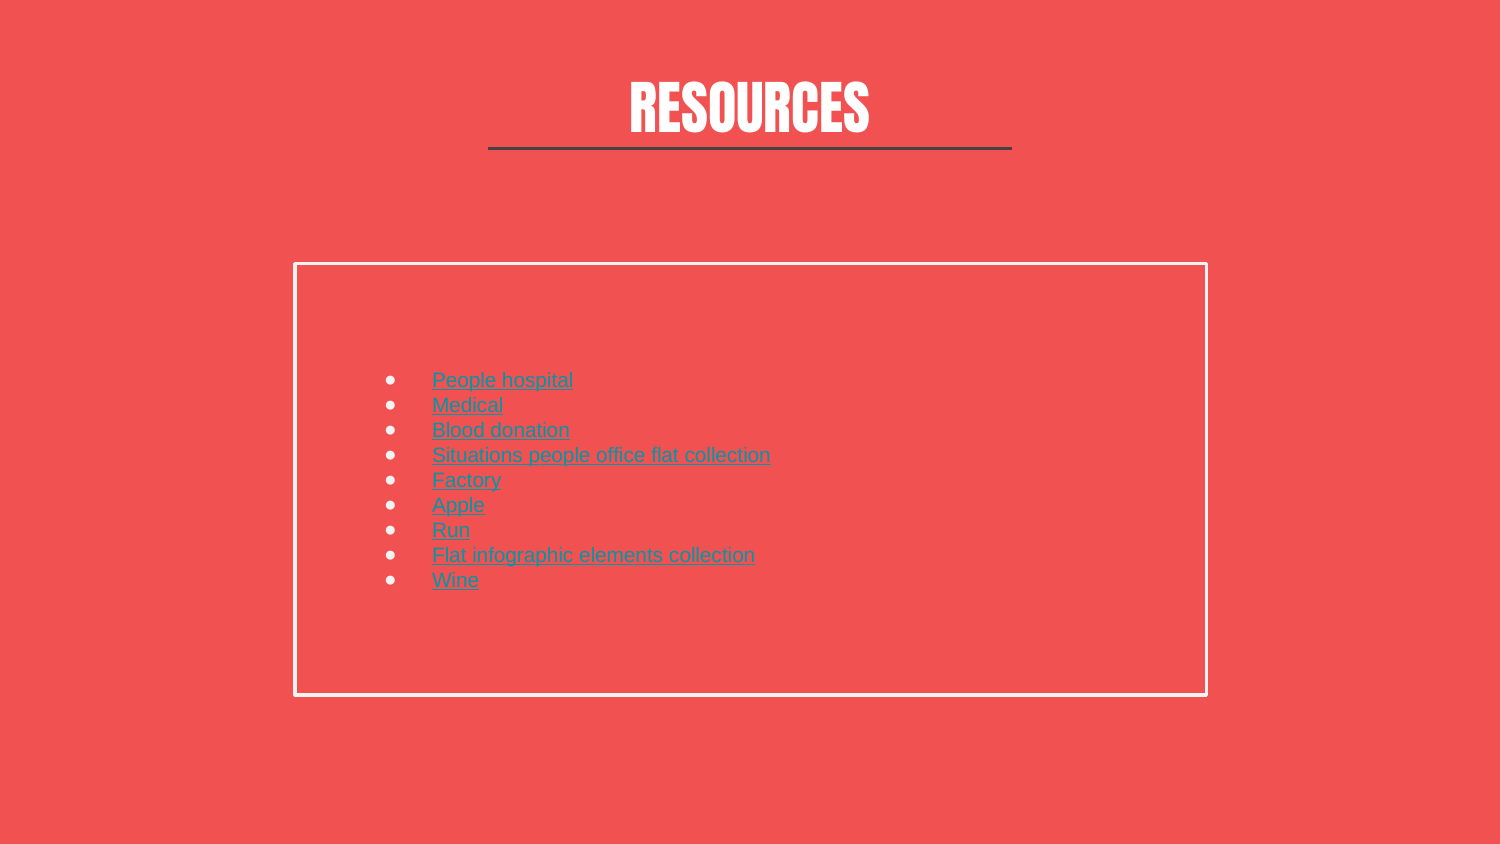

# RESOURCES
People hospital
Medical
Blood donation
Situations people office flat collection
Factory
Apple
Run
Flat infographic elements collection
Wine